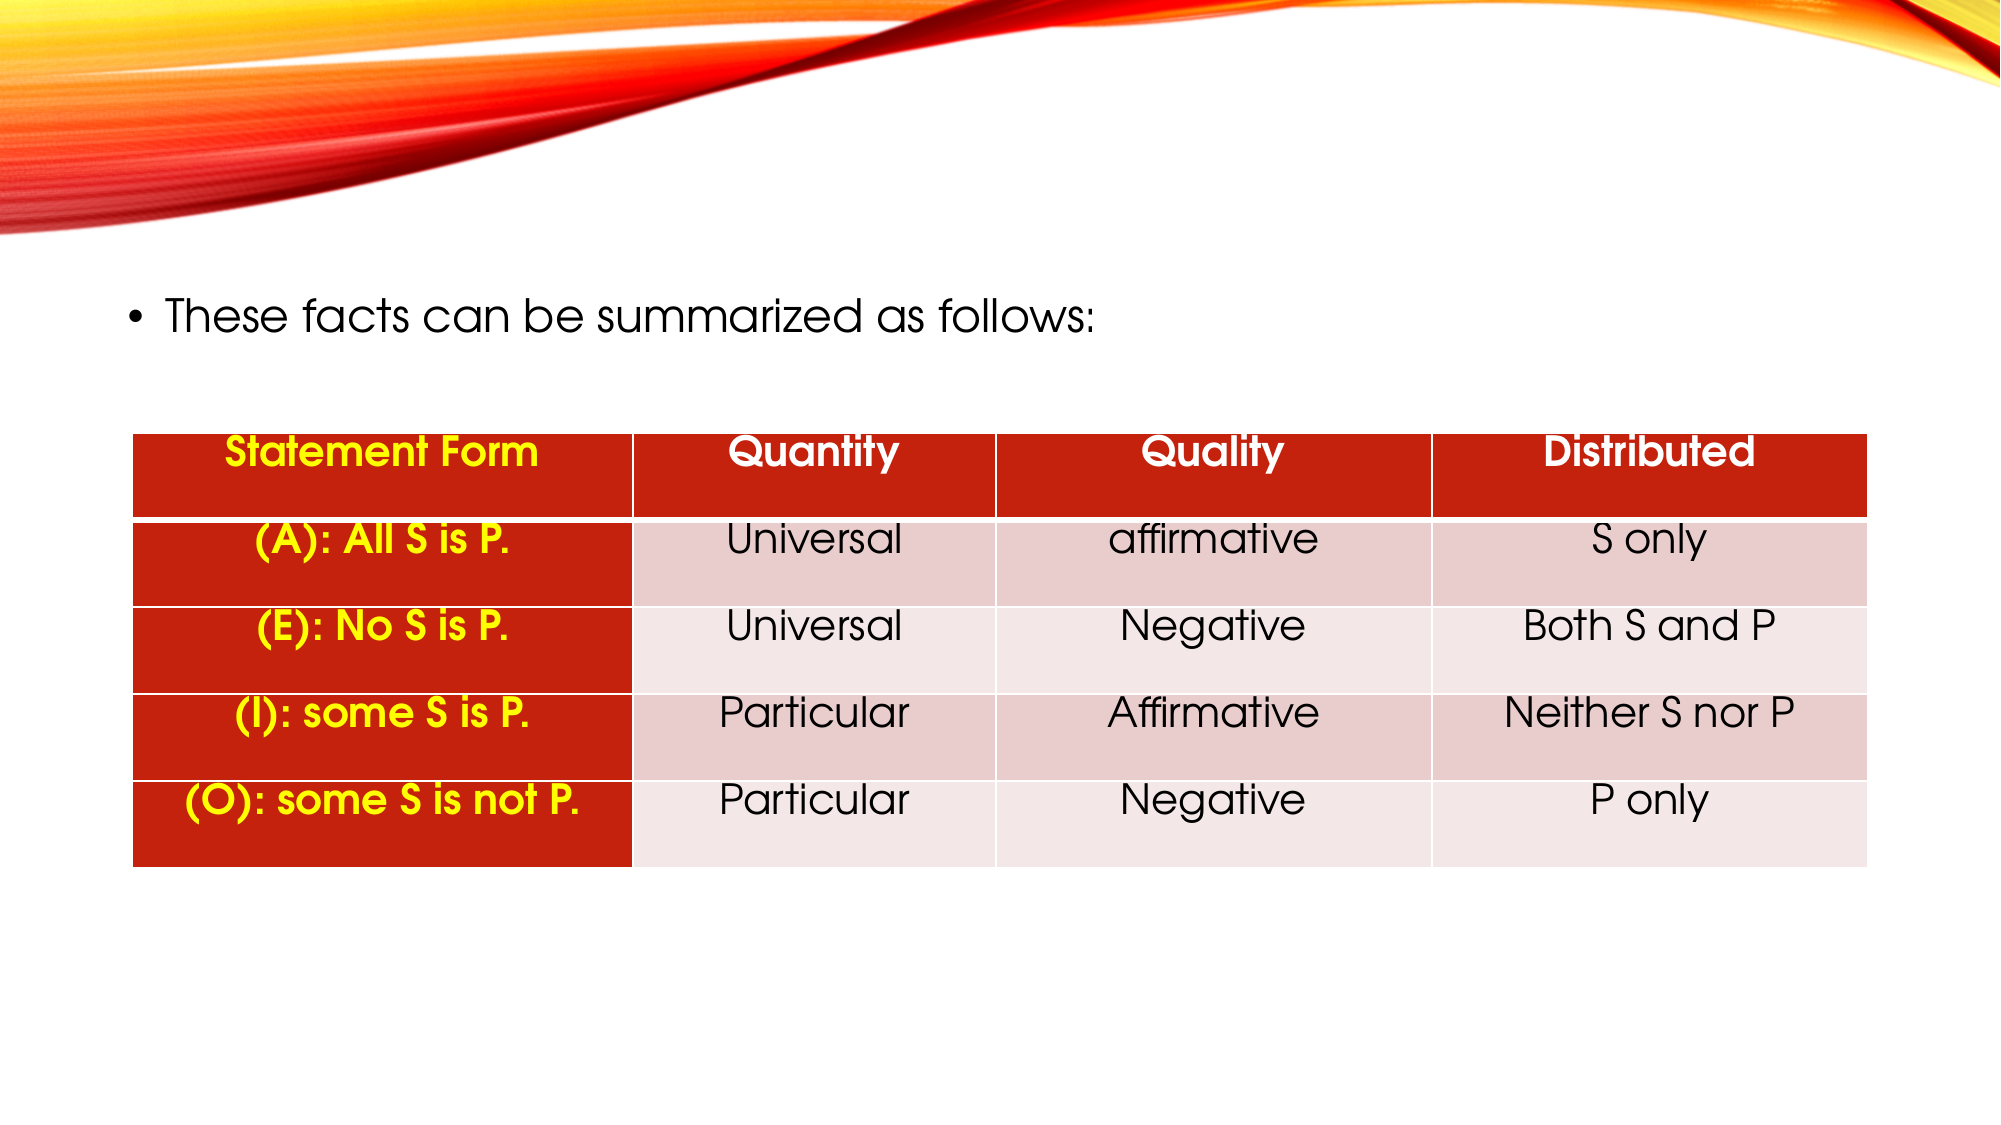

These facts can be summarized as follows:

| Statement Form | Quantity | Quality | Distributed |
| --- | --- | --- | --- |
| (A): All S is P. | Universal | affirmative | S only |
| (E): No S is P. | Universal | Negative | Both S and P |
| (I): some S is P. | Particular | Affirmative | Neither S nor P |
| (O): some S is not P. | Particular | Negative | P only |